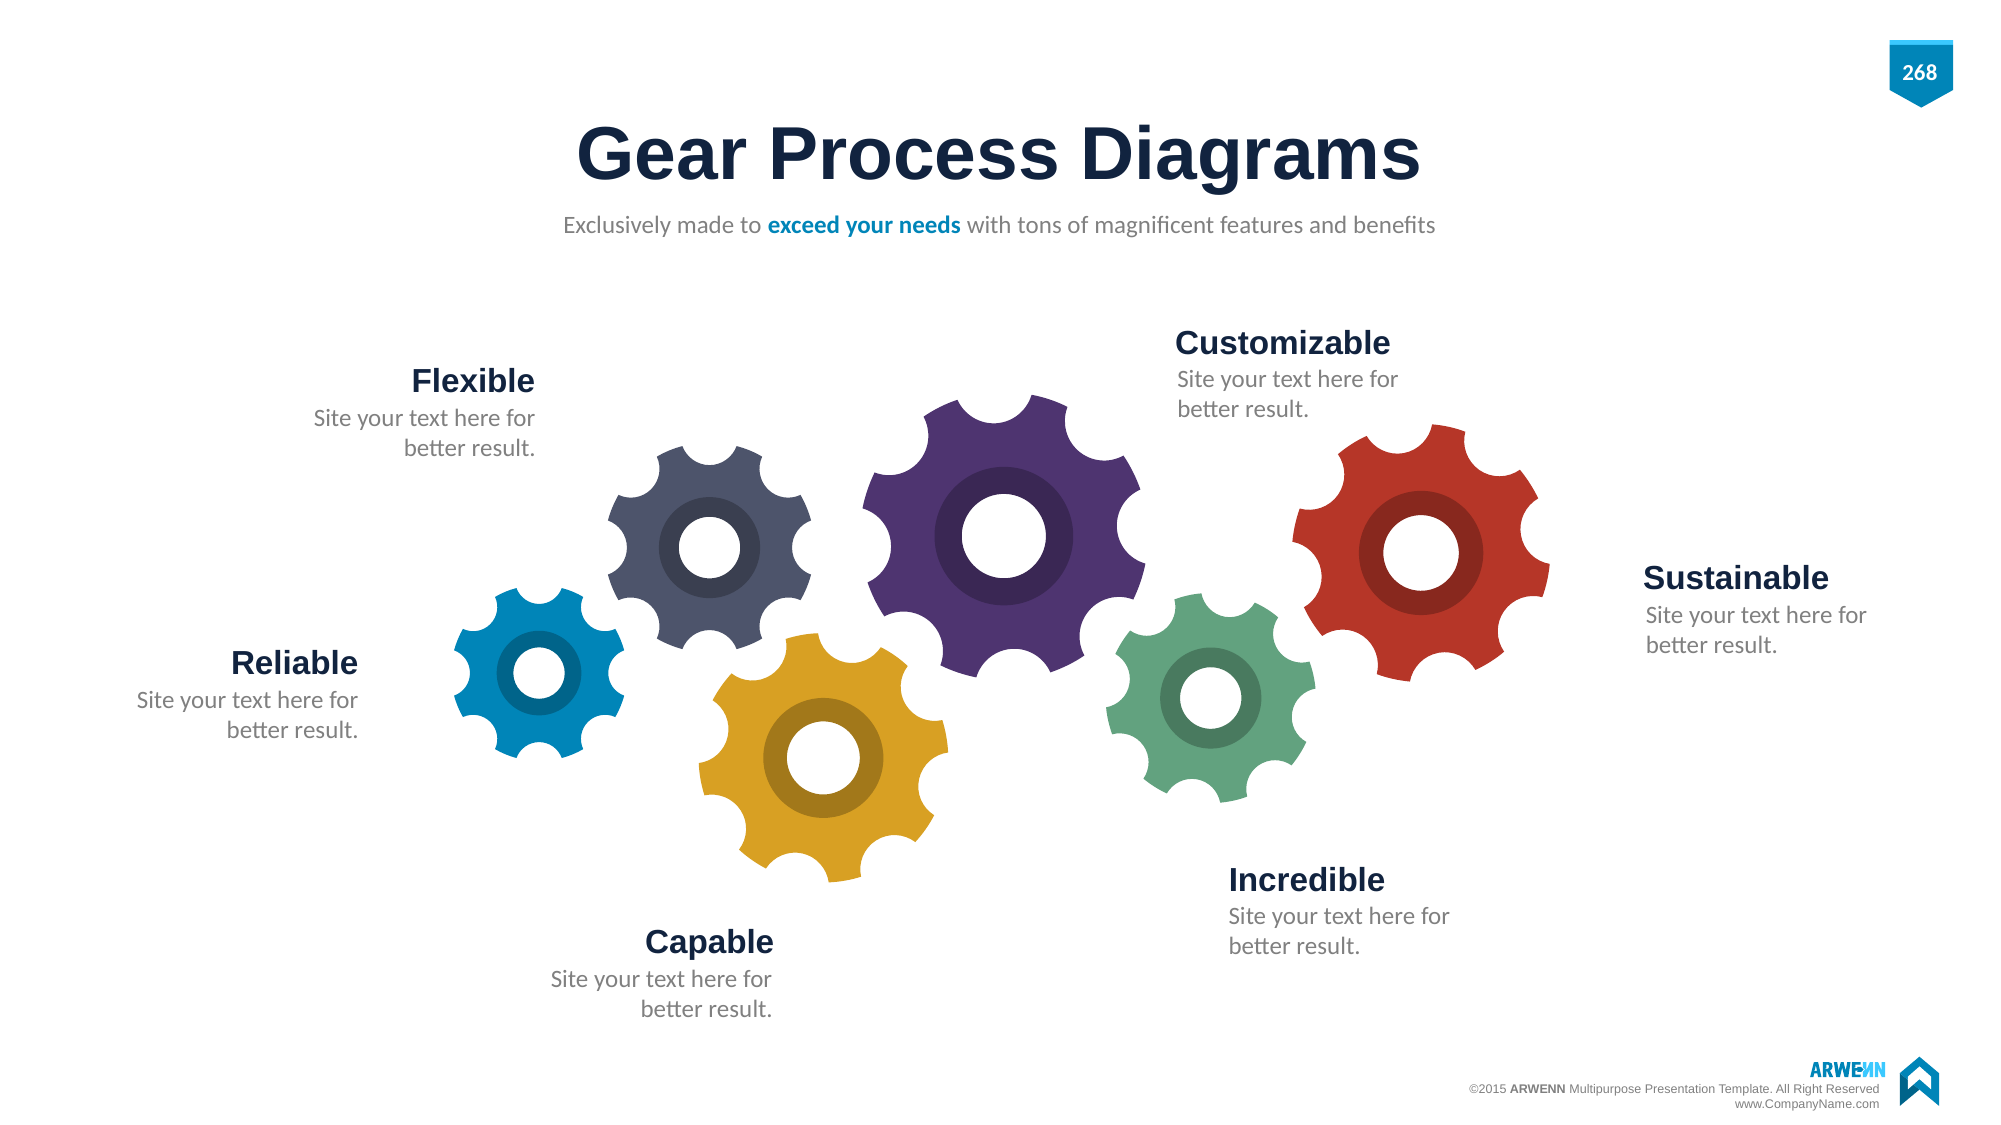

# Gear Process Diagrams
Exclusively made to exceed your needs with tons of magnificent features and benefits
Customizable
Site your text here for better result.
Flexible
Site your text here for better result.

Sustainable
Site your text here for better result.

Reliable
Site your text here for better result.

Incredible
Site your text here for better result.
Capable
Site your text here for better result.